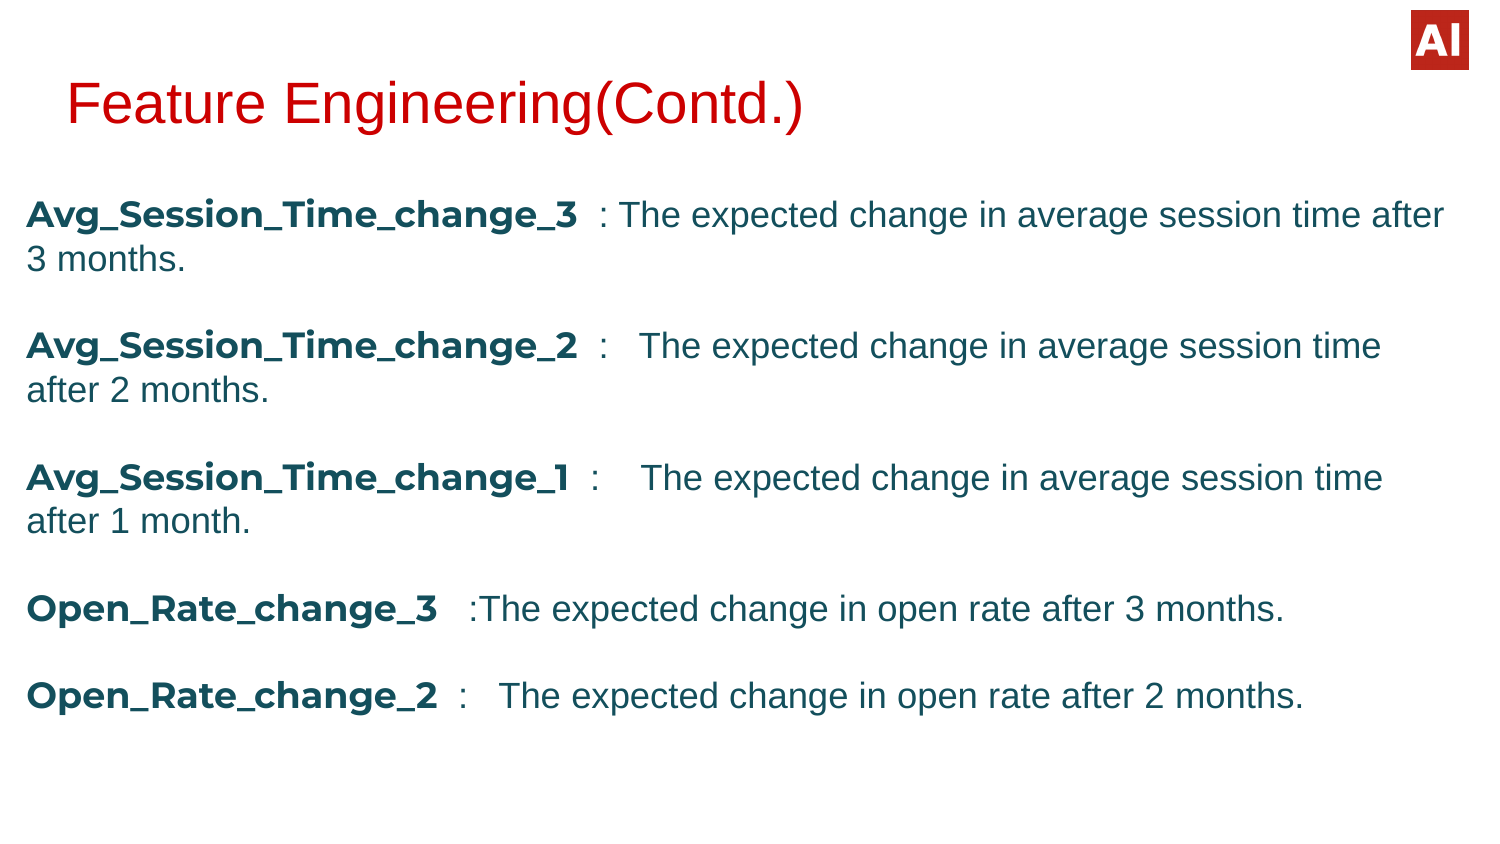

# Feature Engineering(Contd.)
Avg_Session_Time_change_3  : The expected change in average session time after 3 months.

Avg_Session_Time_change_2  :   The expected change in average session time after 2 months.

Avg_Session_Time_change_1  :    The expected change in average session time after 1 month.

Open_Rate_change_3   :The expected change in open rate after 3 months.

Open_Rate_change_2  :   The expected change in open rate after 2 months.